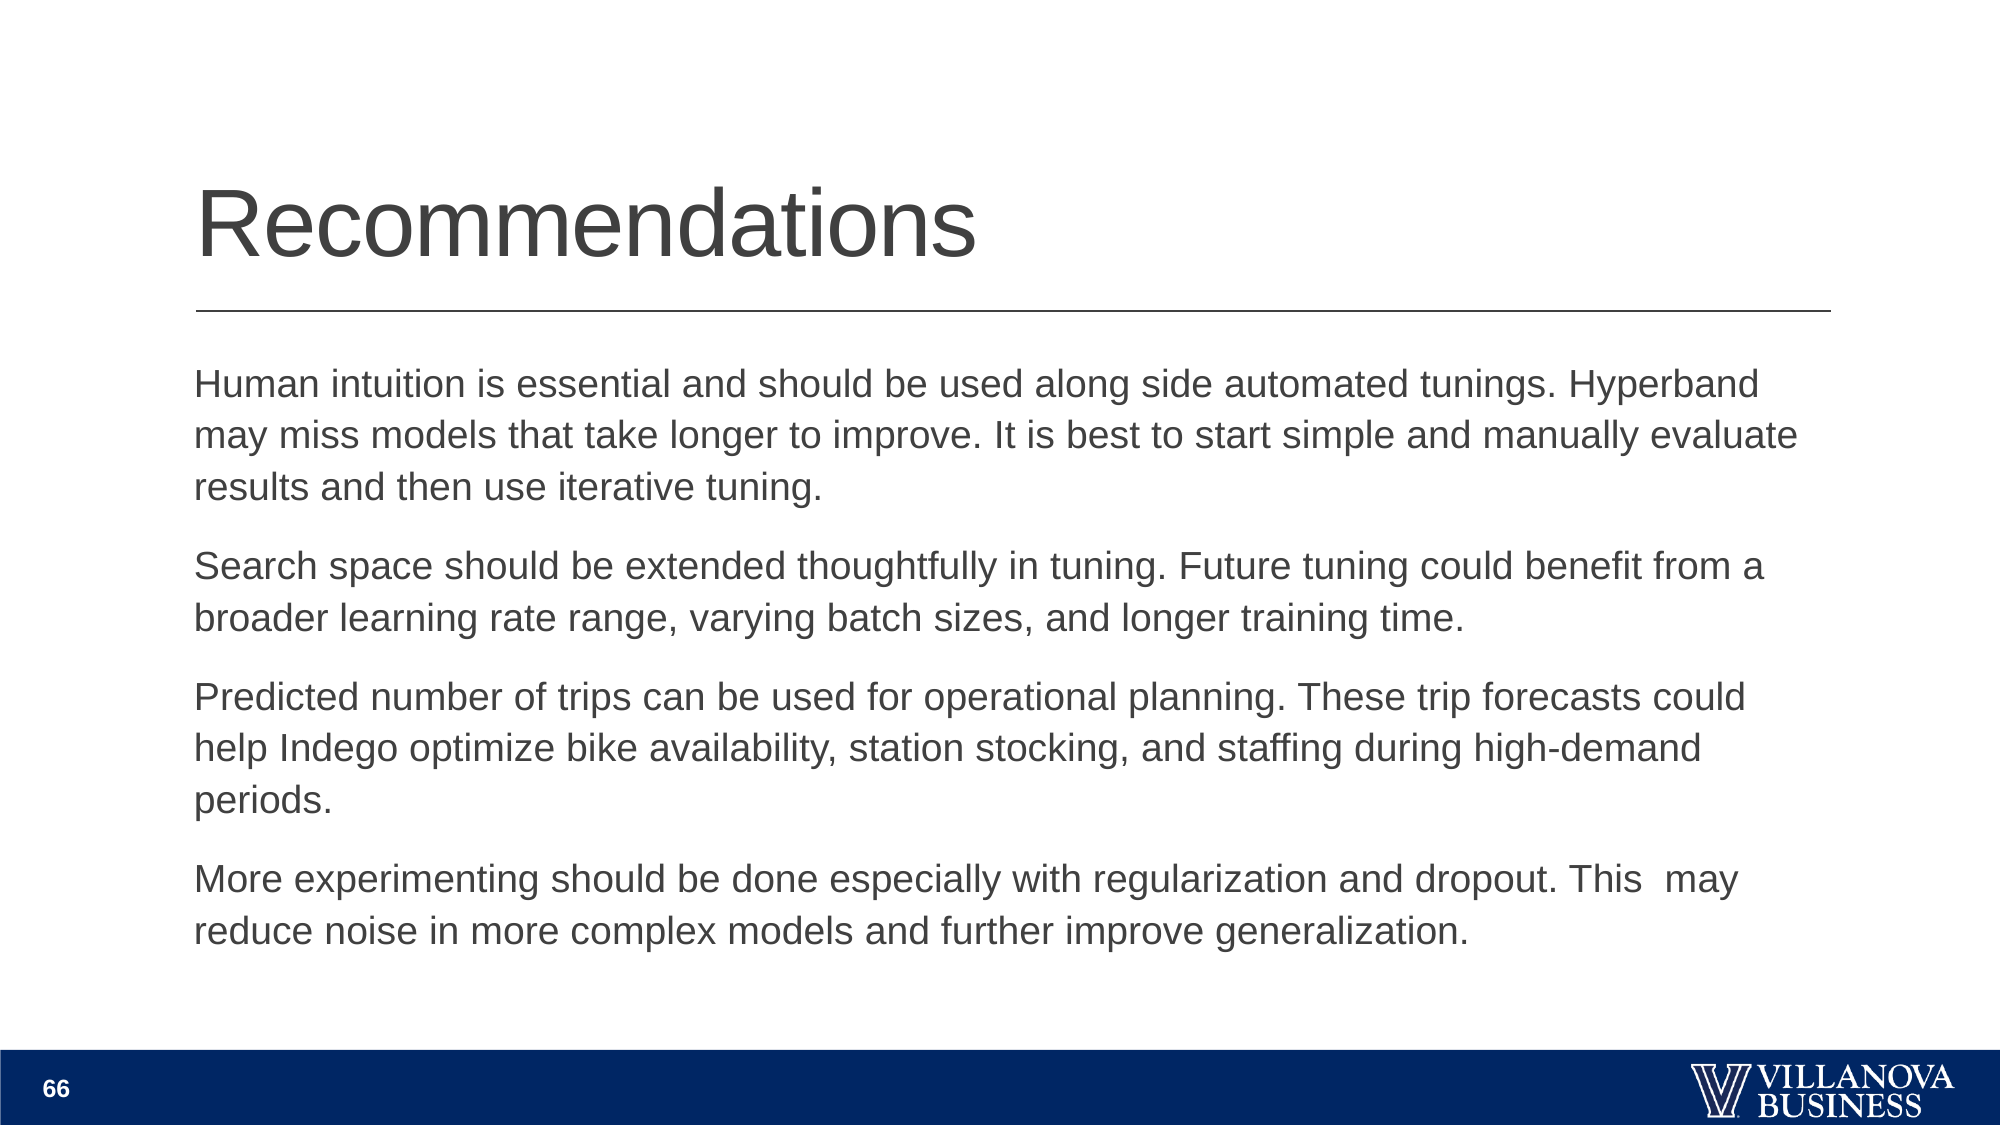

# Recommendations
Human intuition is essential and should be used along side automated tunings. Hyperband may miss models that take longer to improve. It is best to start simple and manually evaluate results and then use iterative tuning.
Search space should be extended thoughtfully in tuning. Future tuning could benefit from a broader learning rate range, varying batch sizes, and longer training time.
Predicted number of trips can be used for operational planning. These trip forecasts could help Indego optimize bike availability, station stocking, and staffing during high-demand periods.
More experimenting should be done especially with regularization and dropout. This  may reduce noise in more complex models and further improve generalization.

66